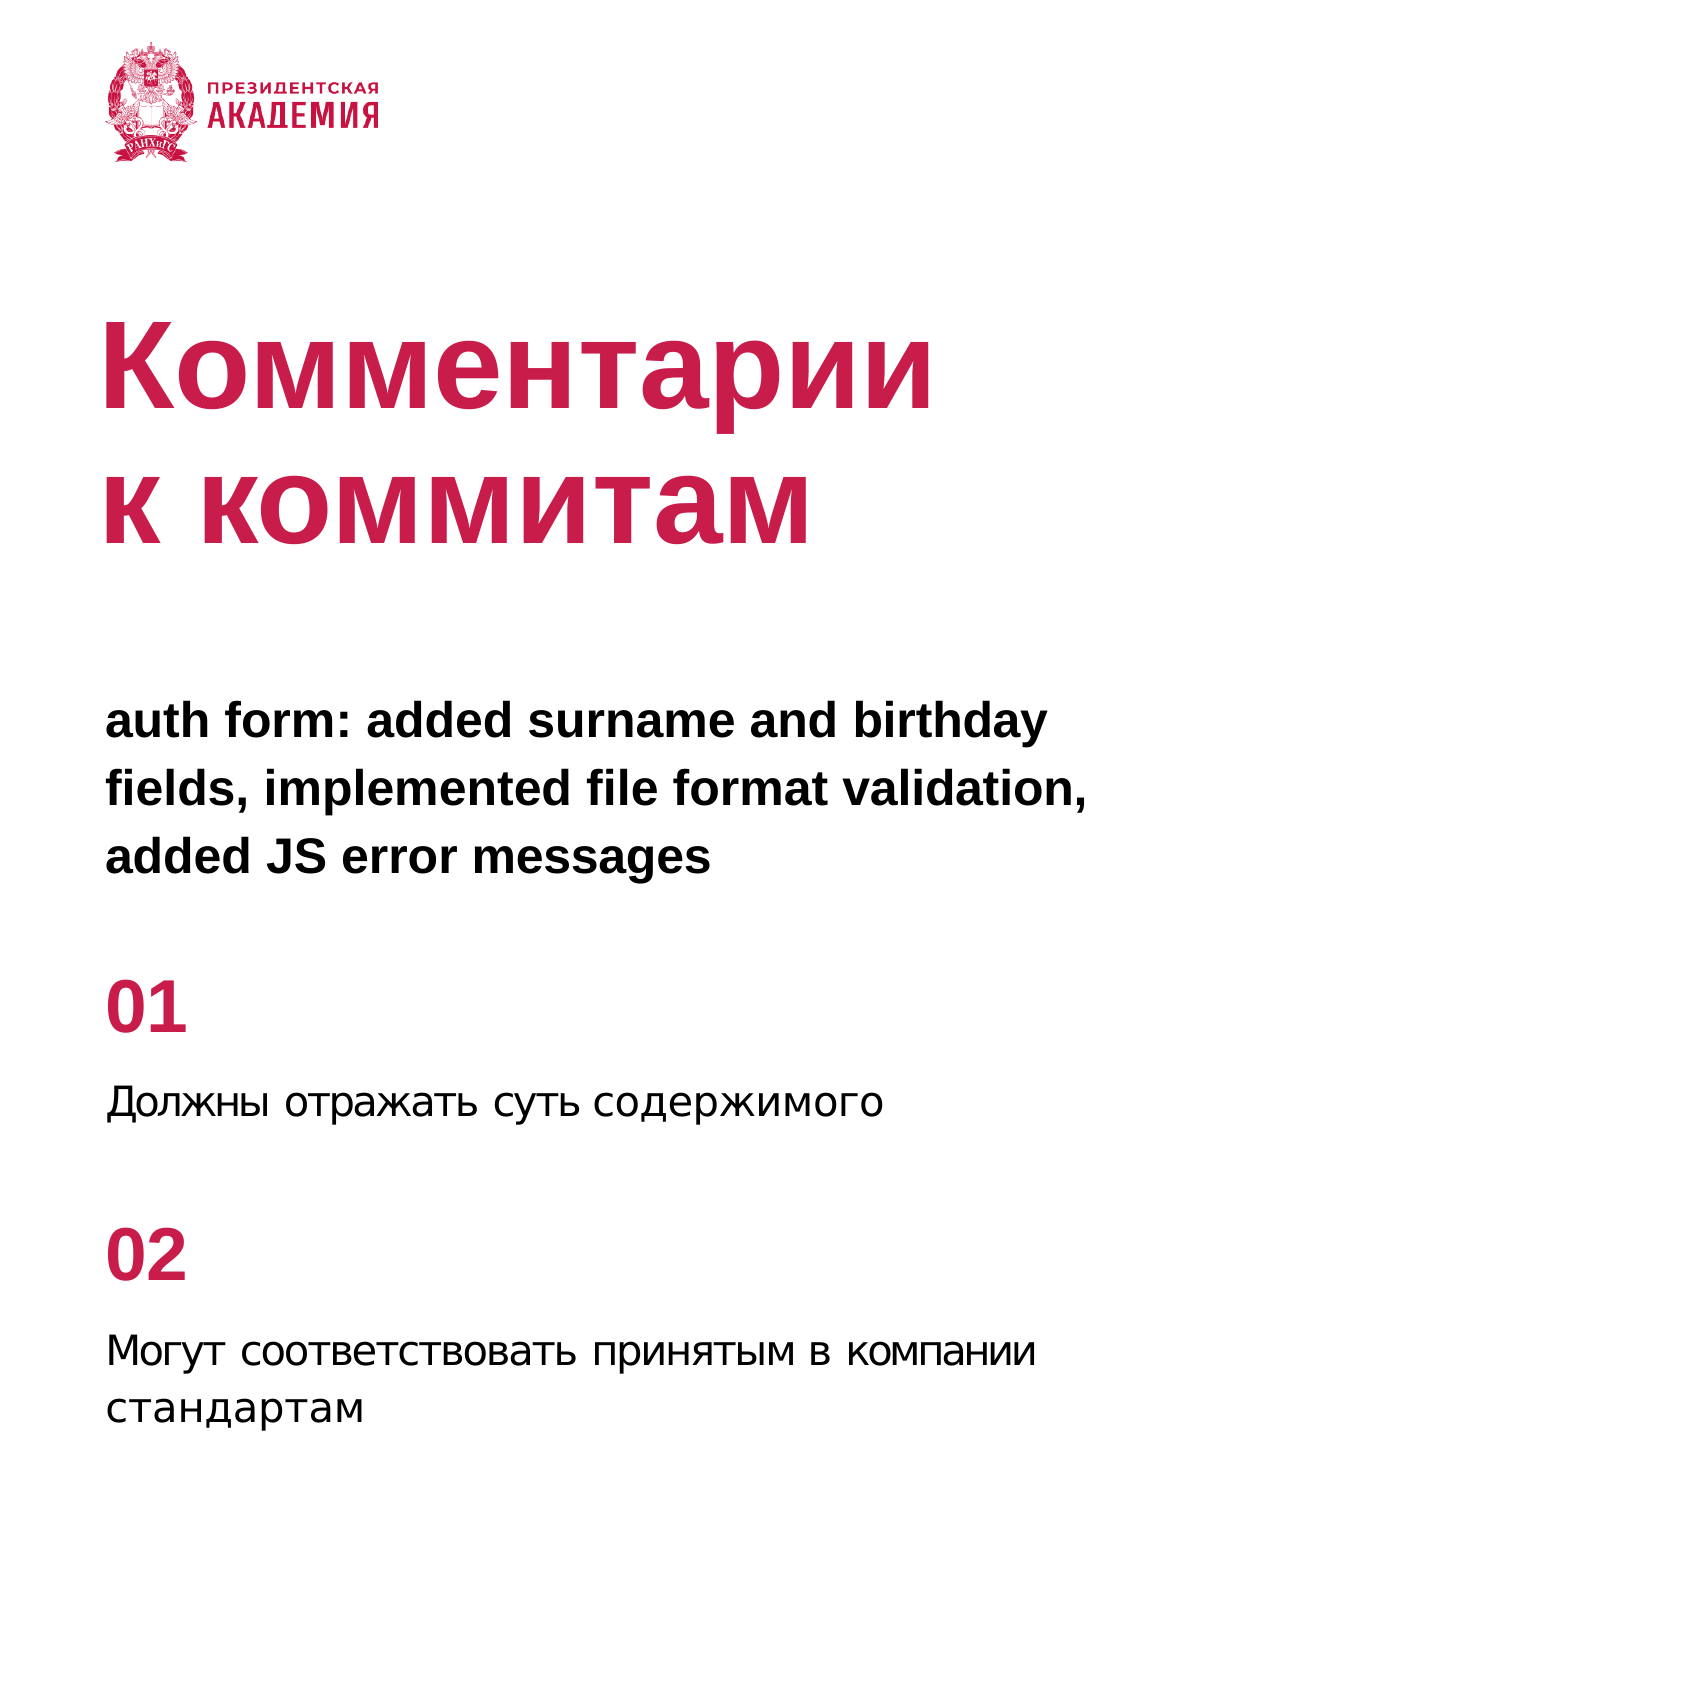

Комментарии к коммитам
# auth form: added surname and birthday fields, implemented file format validation, added JS error messages

01
Должны отражать суть содержимого

02
Могут соответствовать принятым в компании стандартам